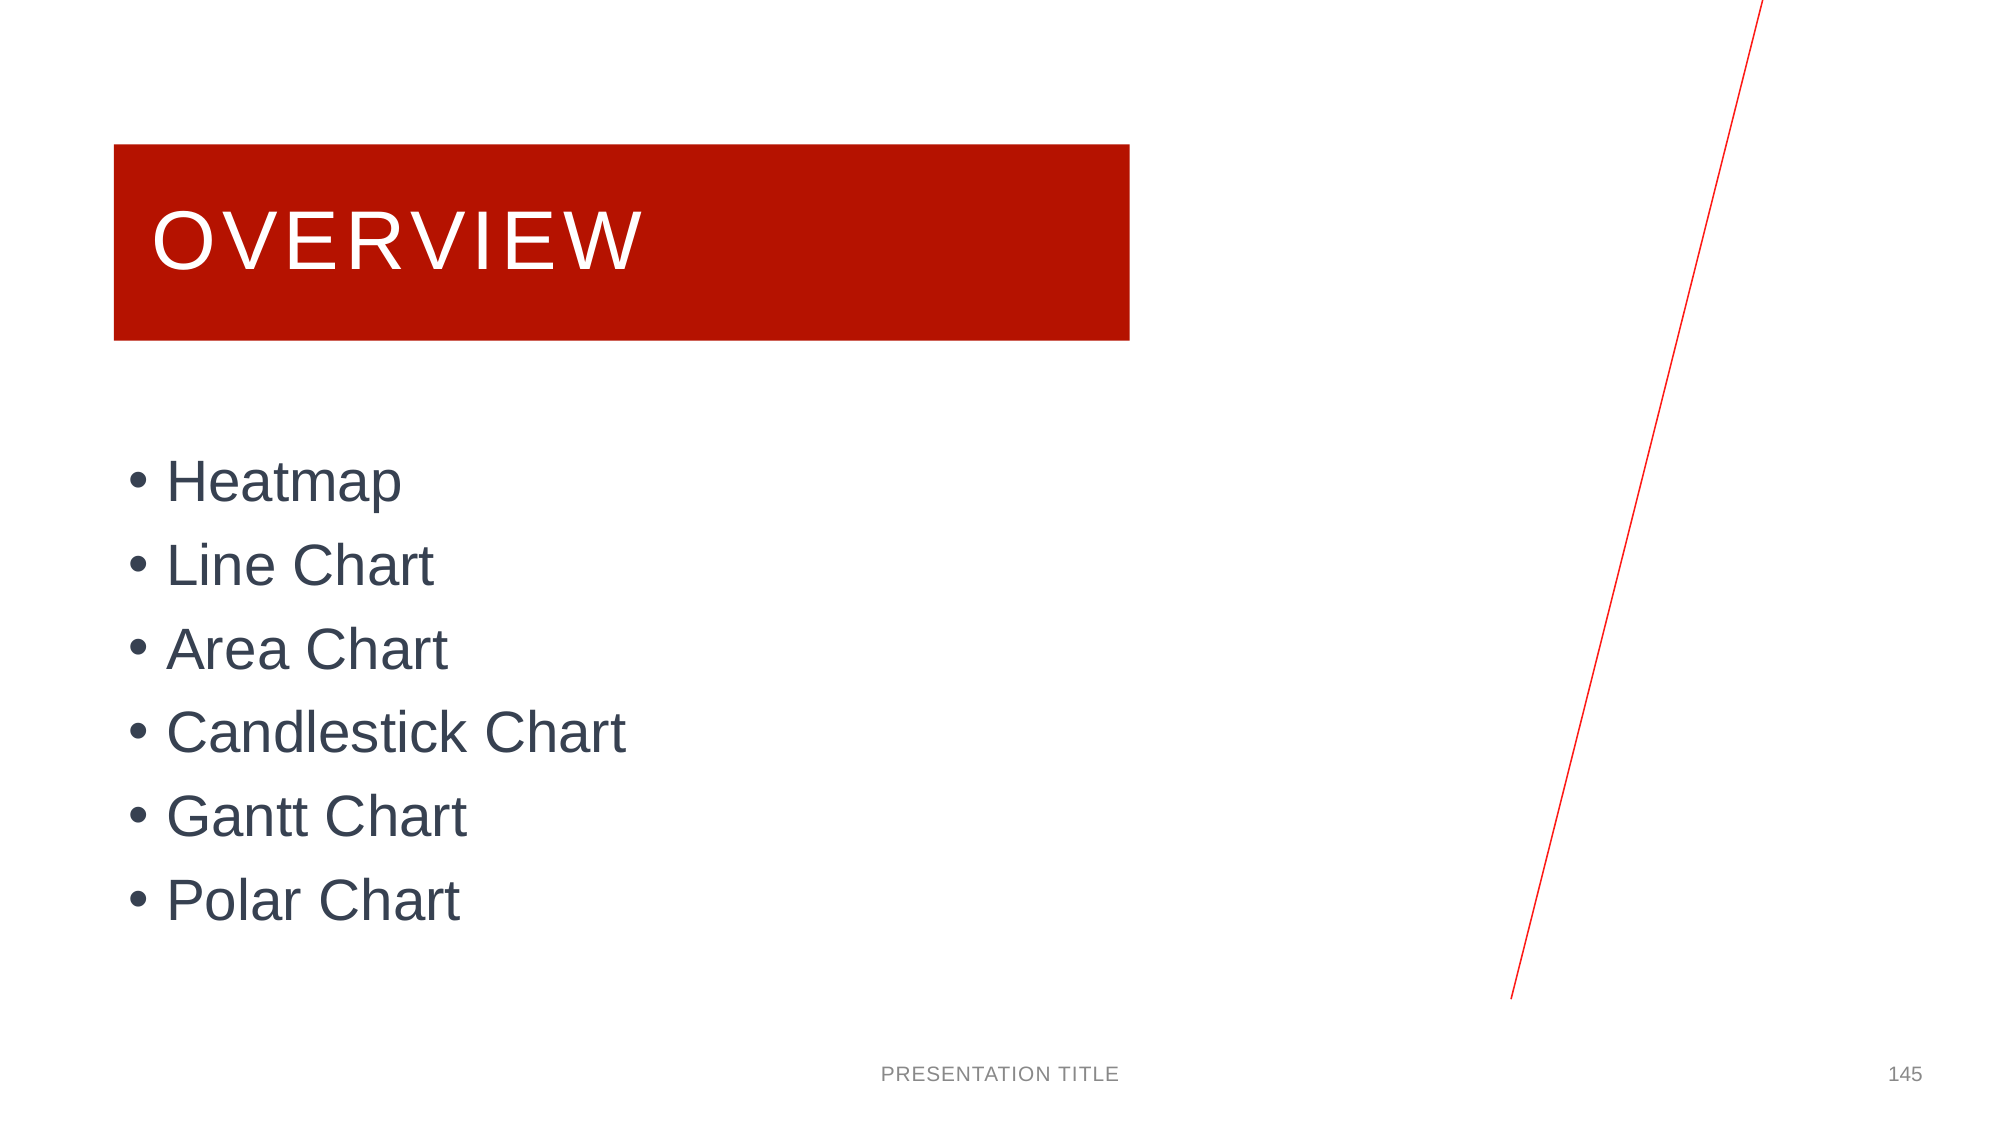

# Overview
Heatmap
Line Chart
Area Chart
Candlestick Chart
Gantt Chart
Polar Chart

PRESENTATION TITLE
145